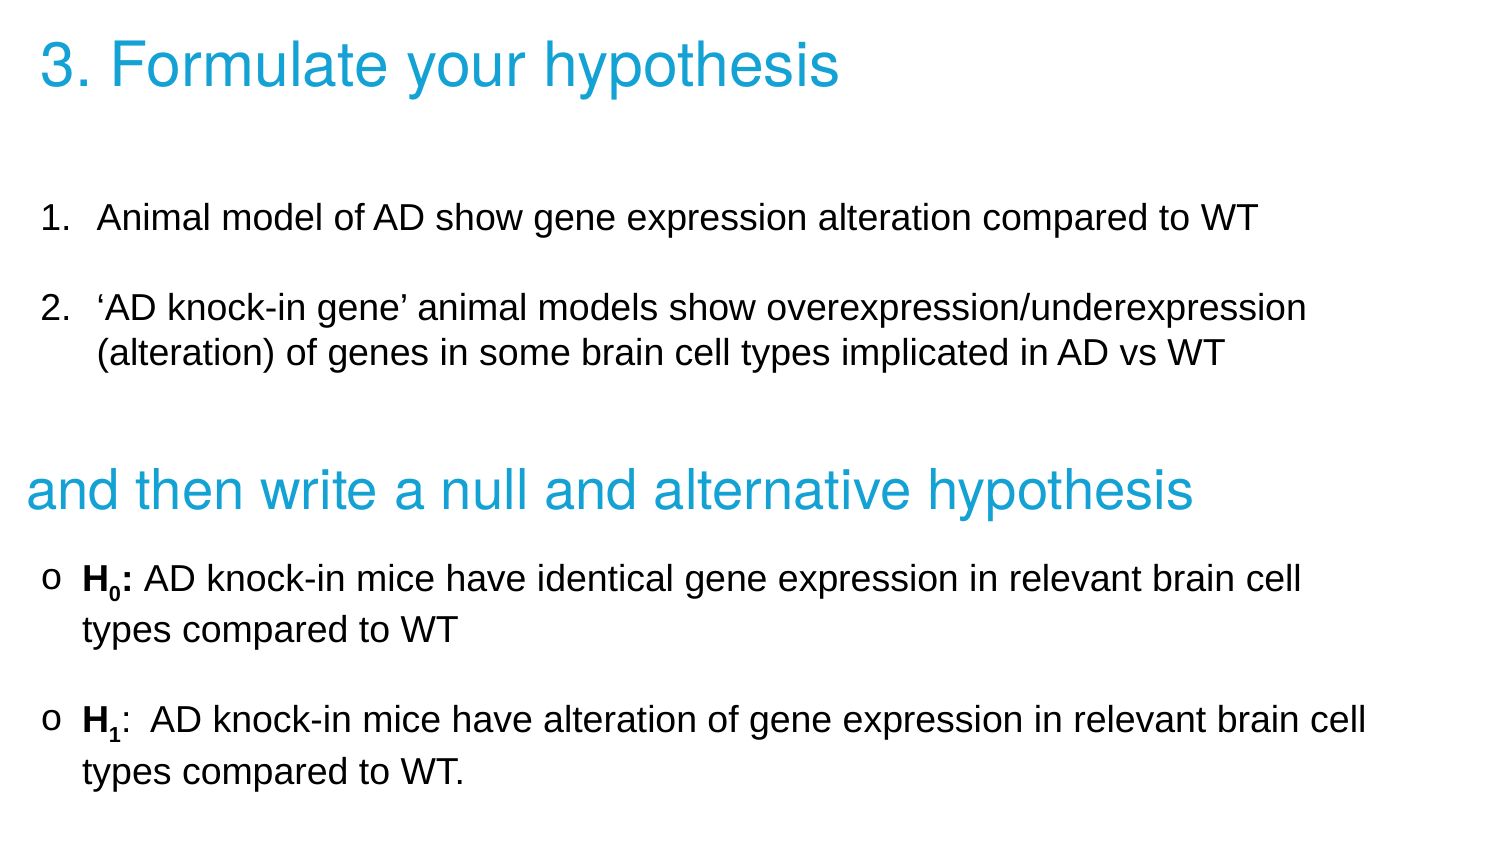

3. Formulate your hypothesis
Animal model of AD show gene expression alteration compared to WT

‘AD knock-in gene’ animal models show overexpression/underexpression (alteration) of genes in some brain cell types implicated in AD vs WT

and then write a null and alternative hypothesis
H0: AD knock-in mice have identical gene expression in relevant brain cell types compared to WT

H1:  AD knock-in mice have alteration of gene expression in relevant brain cell types compared to WT.